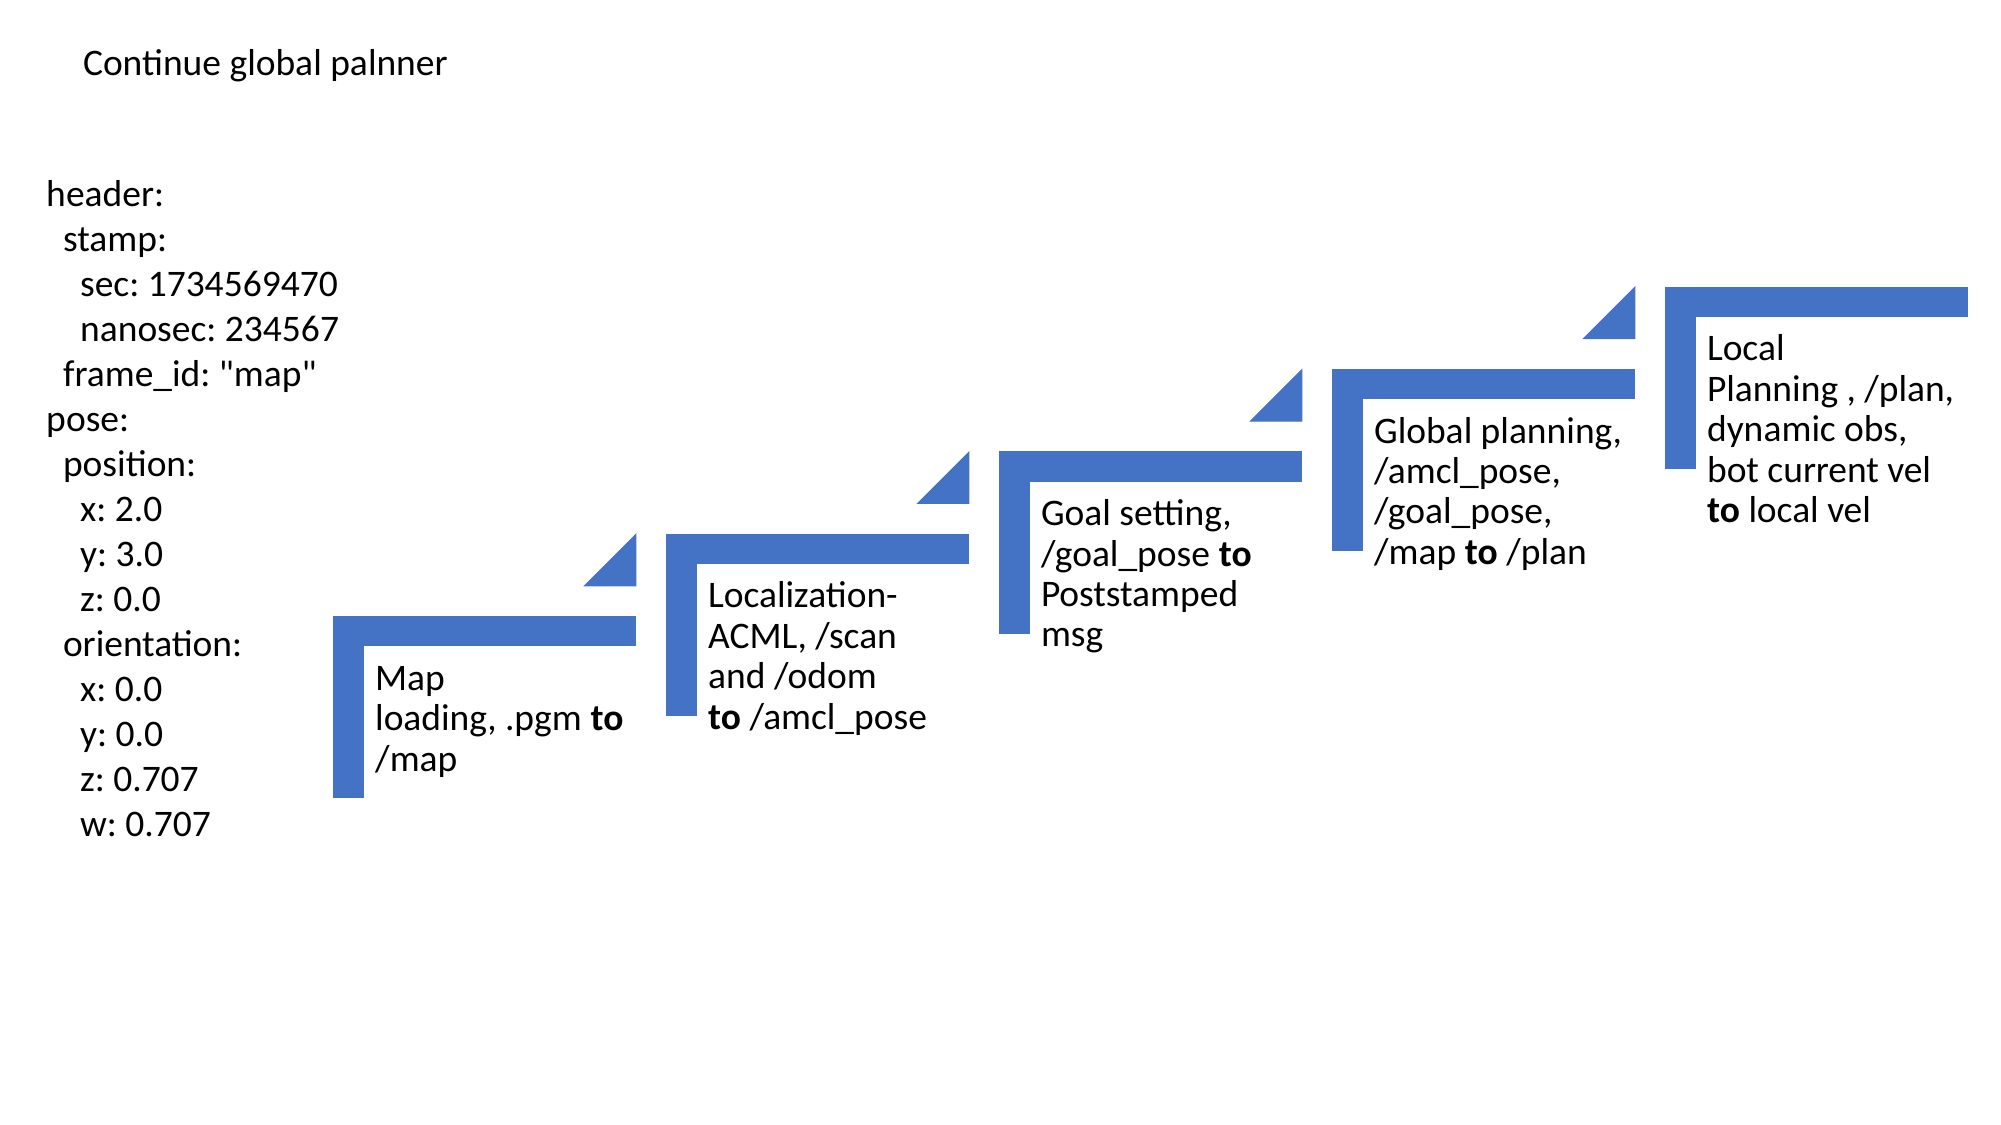

Continue global palnner
Map loading, .pgm to /map
Localization-ACML, /scan and /odom to /amcl_pose
Goal setting, /goal_pose to Poststamped msg
Global planning, /amcl_pose, /goal_pose, /map to /plan
Local Planning , /plan, dynamic obs, bot current vel  to local vel
header:
  stamp:
    sec: 1734569470
    nanosec: 234567
  frame_id: "map"
pose:
  position:
    x: 2.0
    y: 3.0
    z: 0.0
  orientation:
    x: 0.0
    y: 0.0
    z: 0.707
    w: 0.707